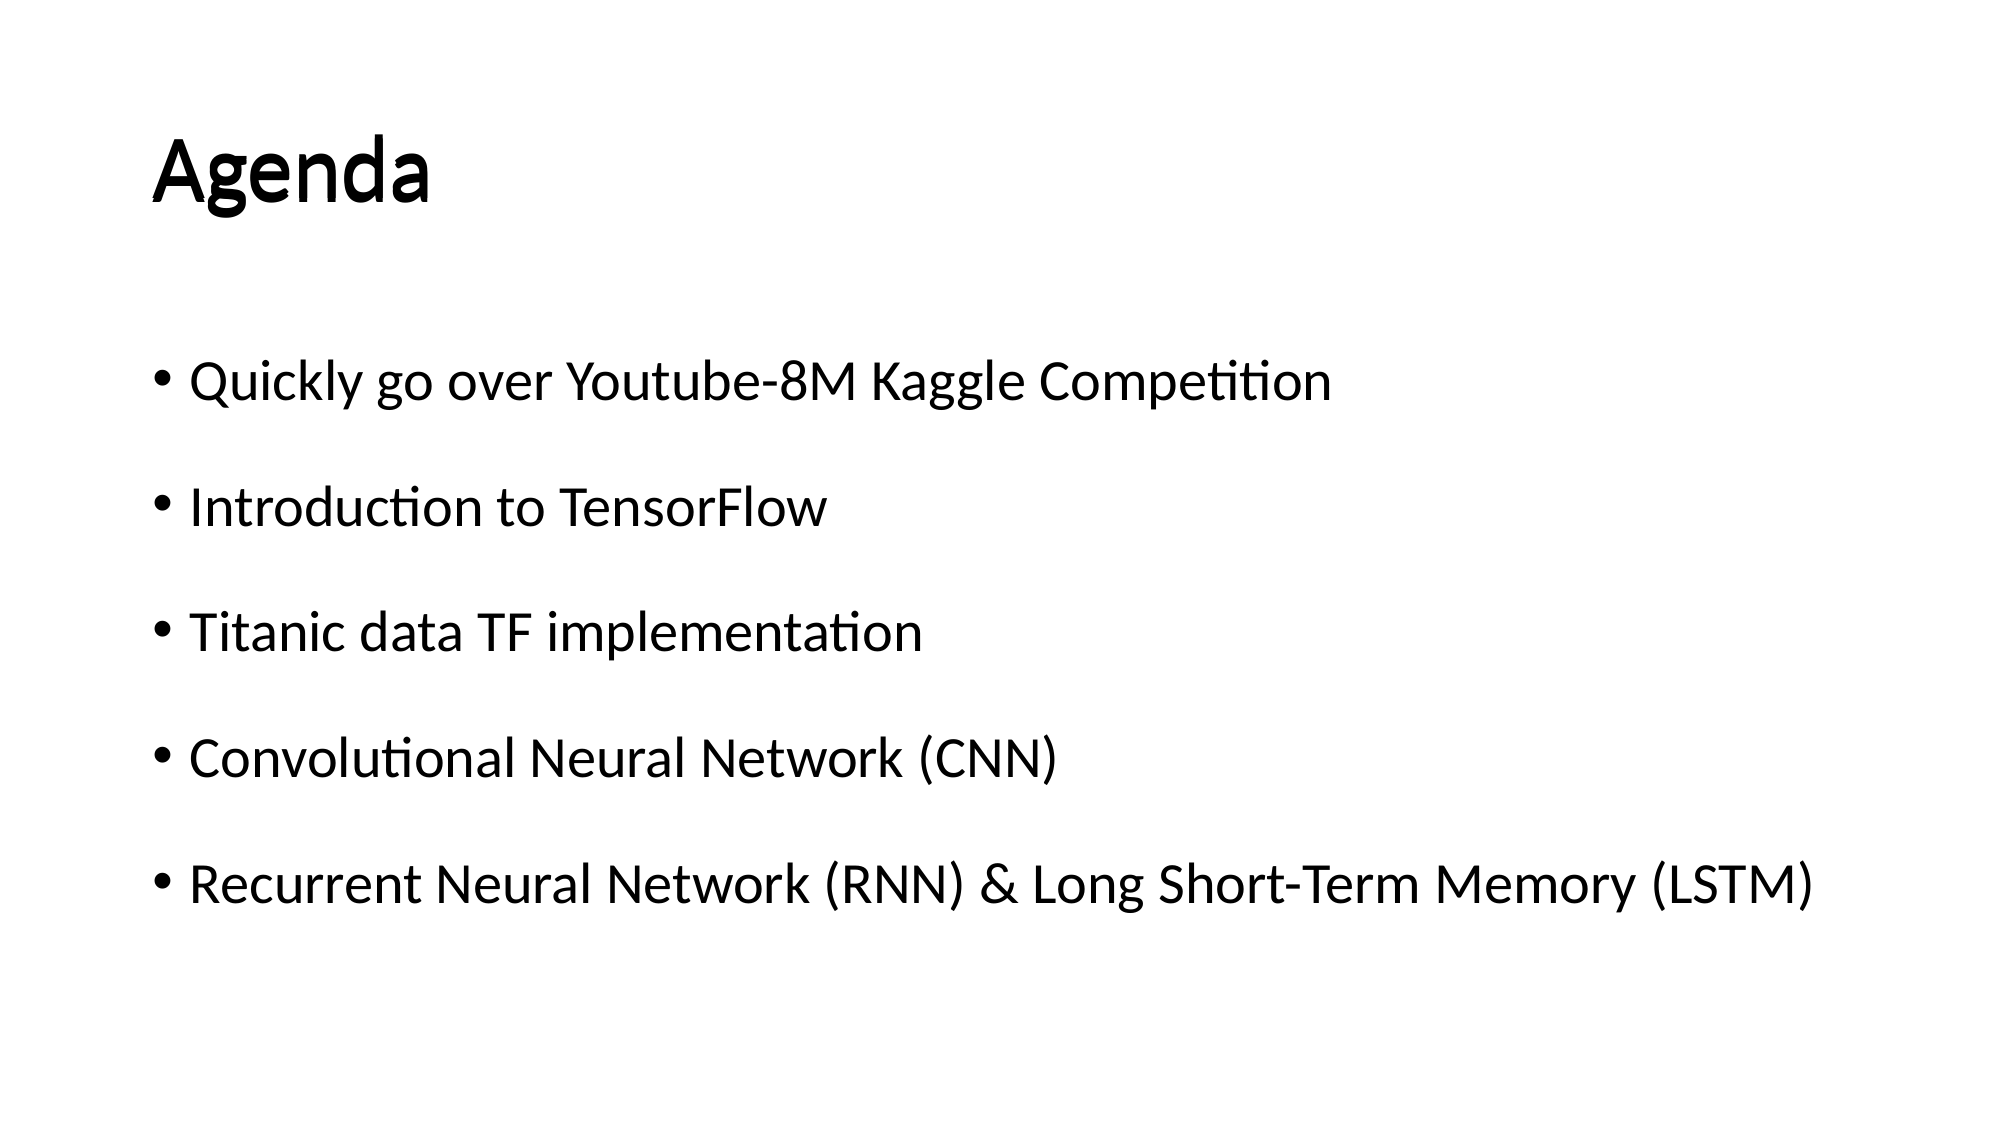

# Agenda
Agenda
Quickly go over Youtube-8M Kaggle Competition
Introduction to TensorFlow
Titanic data TF implementation
Convolutional Neural Network (CNN)
Recurrent Neural Network (RNN) & Long Short-Term Memory (LSTM)